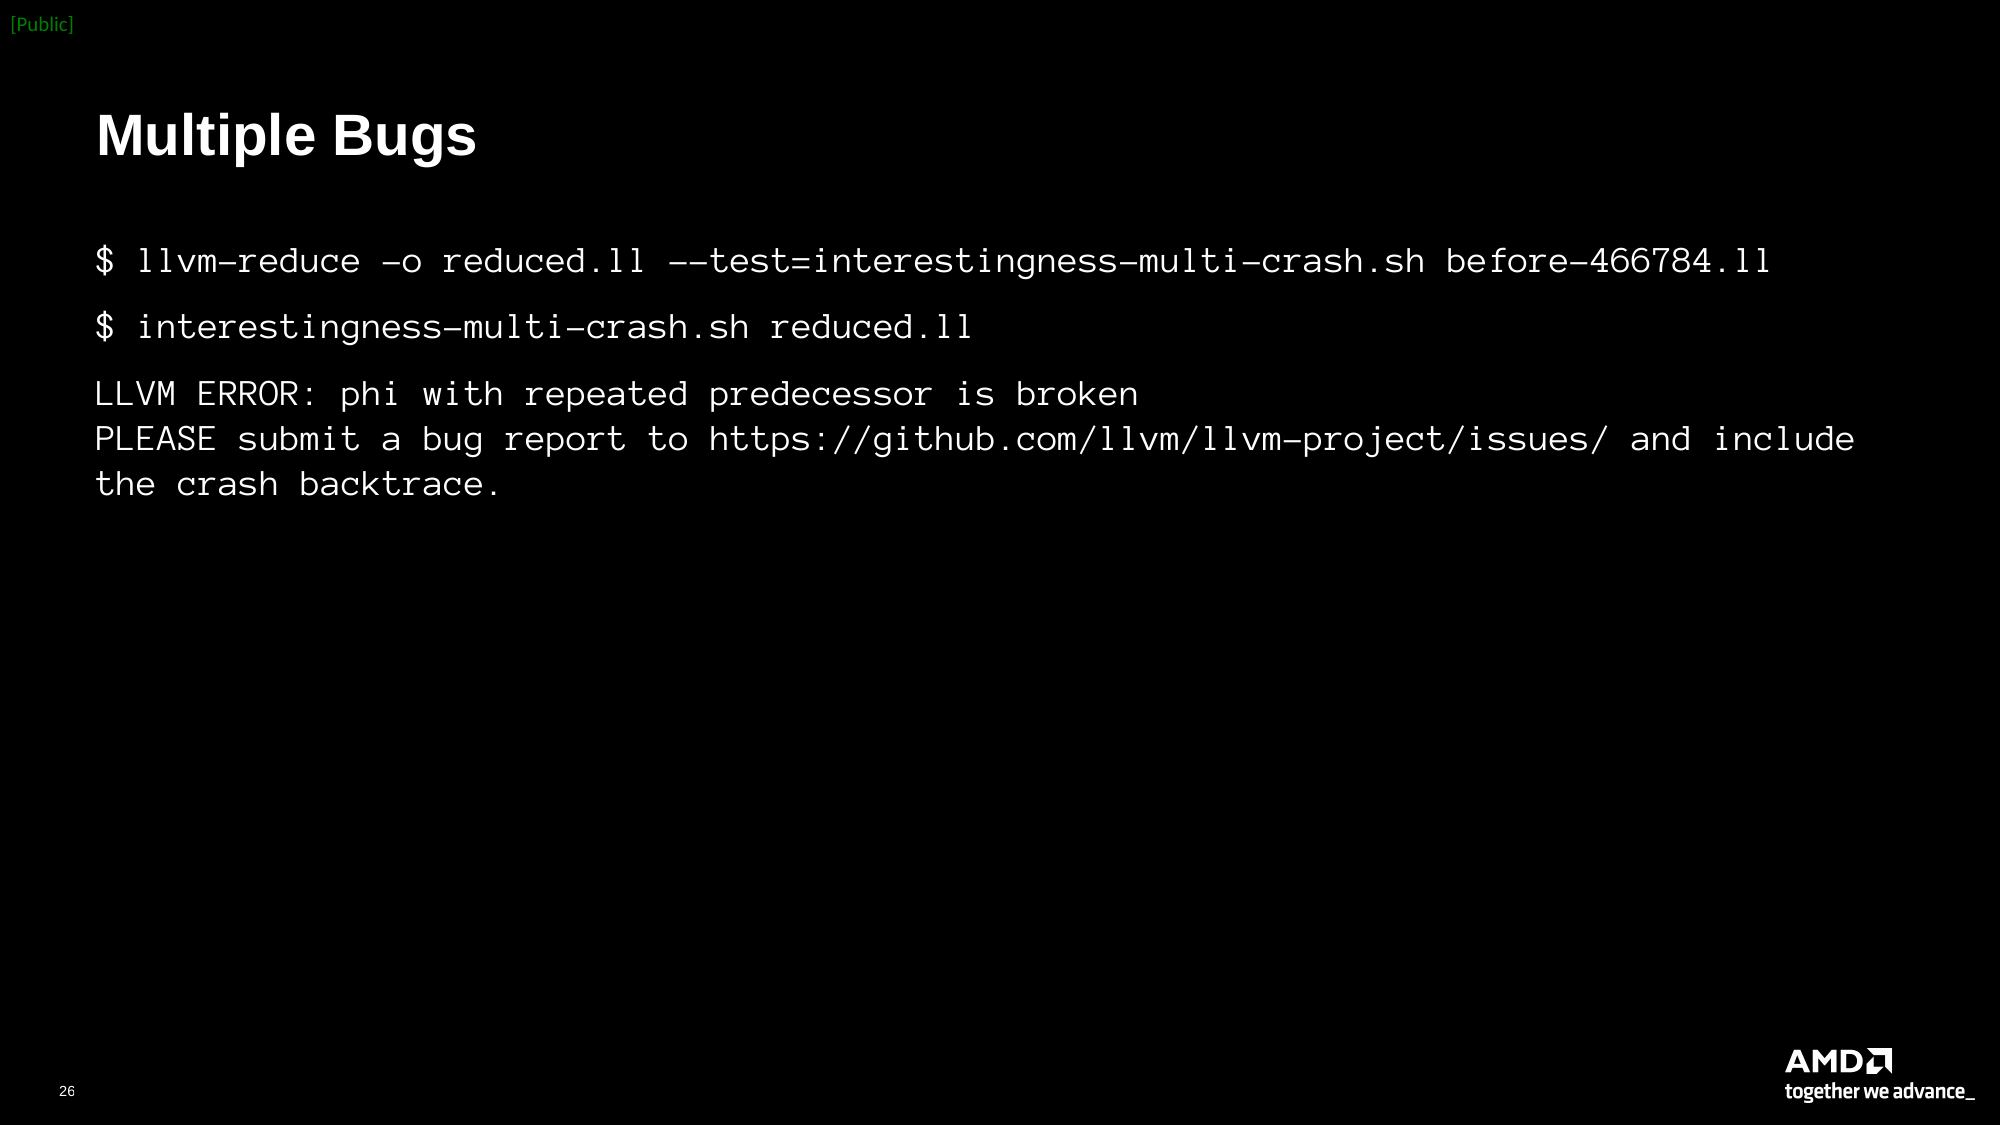

# Multiple Bugs
$ llvm-reduce -o reduced.ll --test=interestingness-multi-crash.sh before-466784.ll
$ interestingness-multi-crash.sh reduced.ll

LLVM ERROR: phi with repeated predecessor is broken
PLEASE submit a bug report to https://github.com/llvm/llvm-project/issues/ and include the crash backtrace.